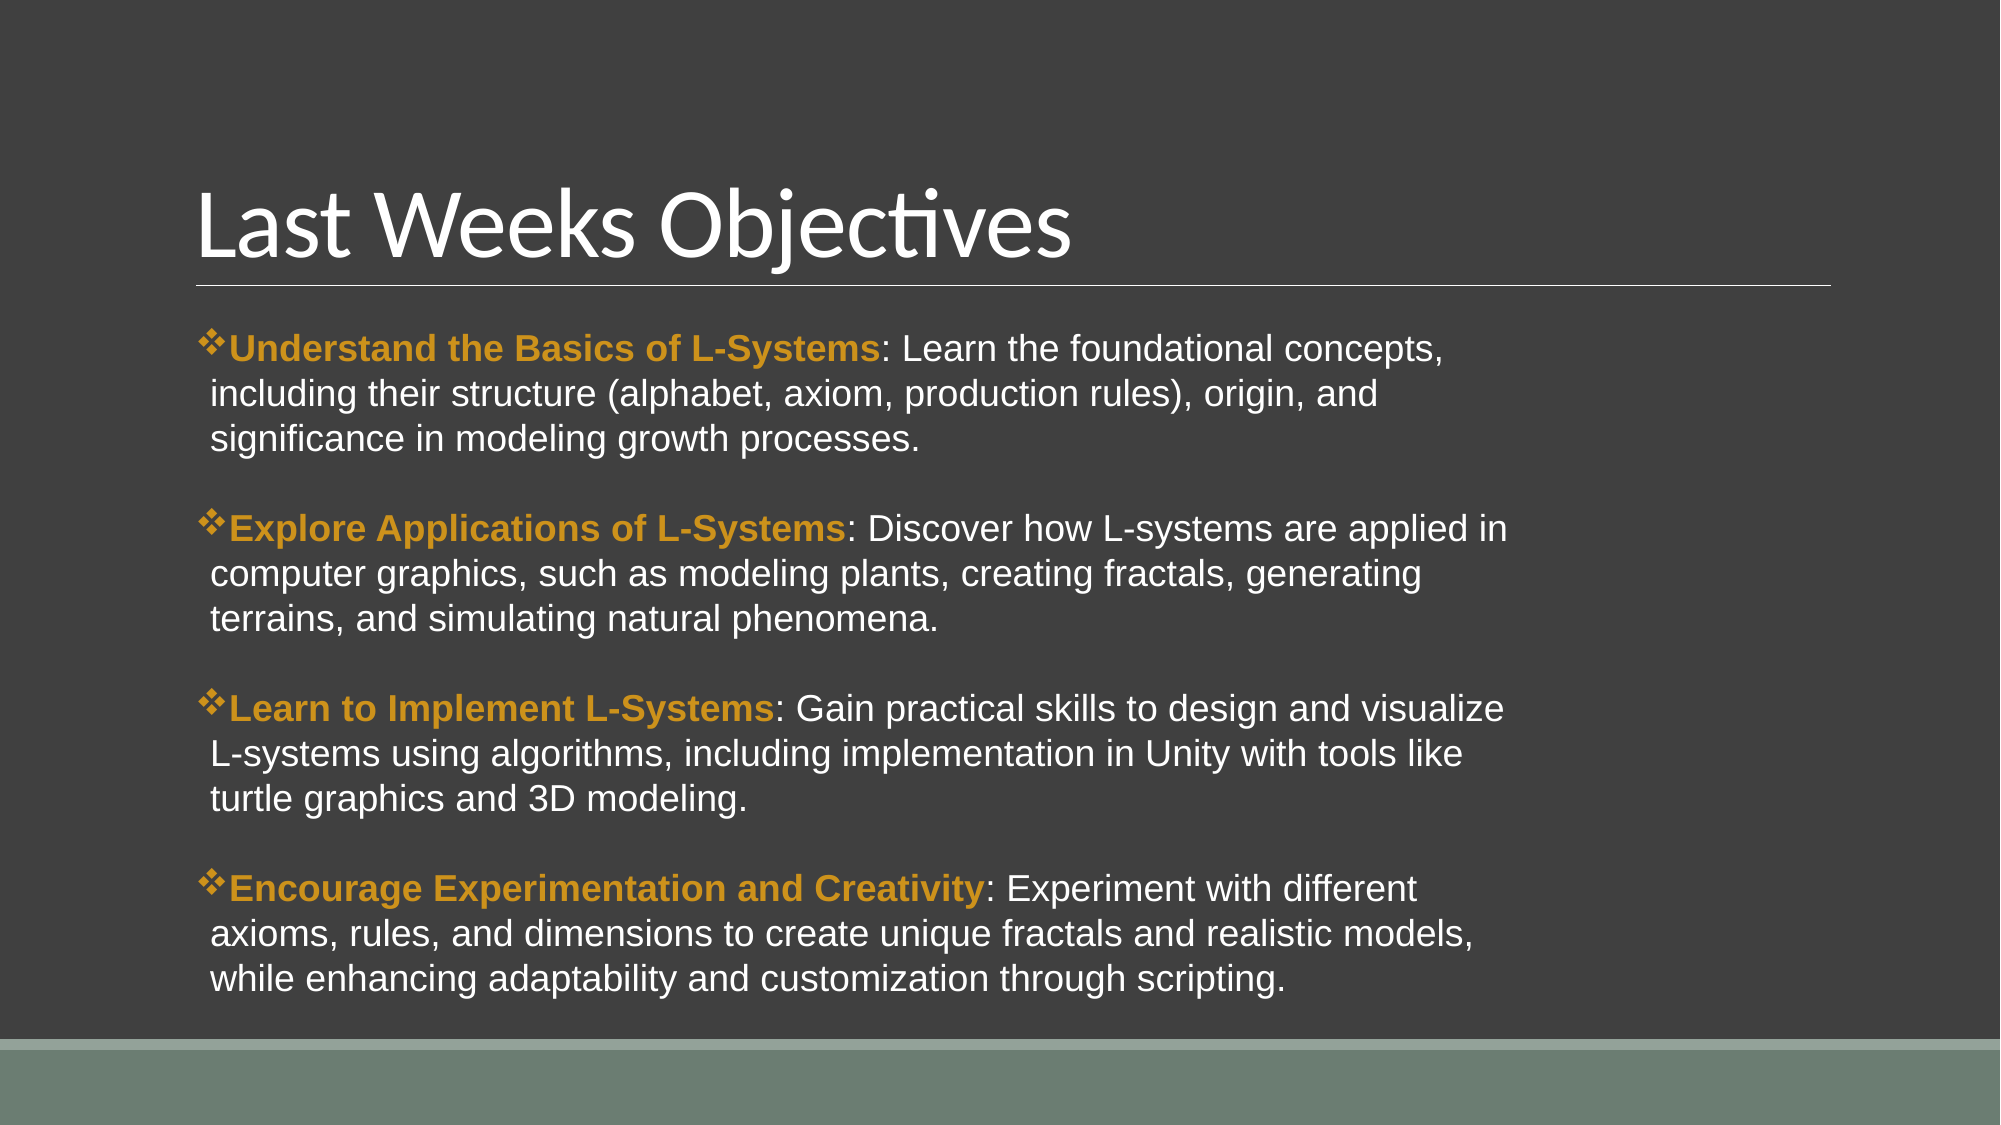

# Last Weeks Objectives
Understand the Basics of L-Systems: Learn the foundational concepts, including their structure (alphabet, axiom, production rules), origin, and significance in modeling growth processes.

Explore Applications of L-Systems: Discover how L-systems are applied in computer graphics, such as modeling plants, creating fractals, generating terrains, and simulating natural phenomena.

Learn to Implement L-Systems: Gain practical skills to design and visualize L-systems using algorithms, including implementation in Unity with tools like turtle graphics and 3D modeling.

Encourage Experimentation and Creativity: Experiment with different axioms, rules, and dimensions to create unique fractals and realistic models, while enhancing adaptability and customization through scripting.